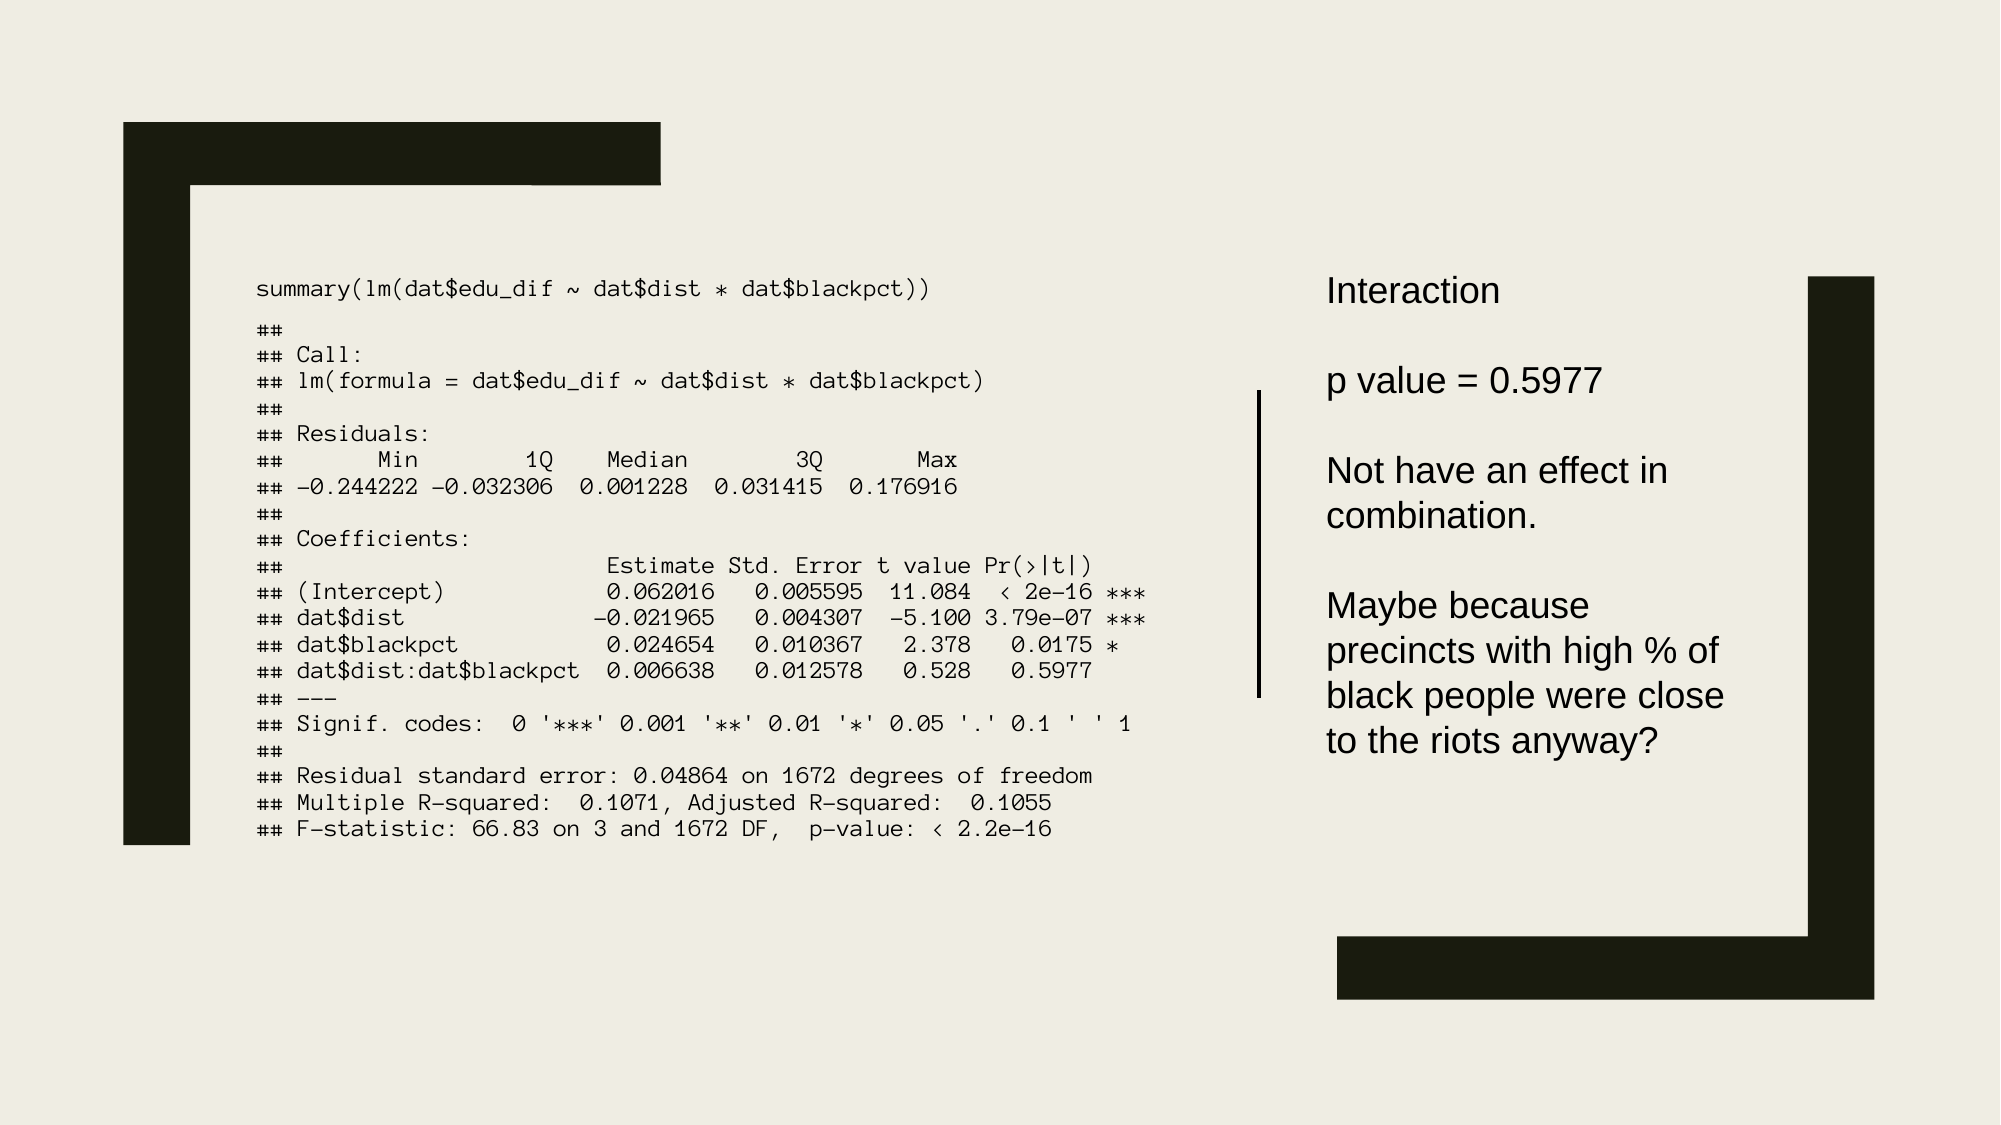

#

summary(lm(dat$edu_dif ~ dat$dist * dat$blackpct))
## ## Call: ## lm(formula = dat$edu_dif ~ dat$dist * dat$blackpct) ## ## Residuals: ##       Min        1Q    Median        3Q       Max ## -0.244222 -0.032306  0.001228  0.031415  0.176916 ## ## Coefficients: ##                        Estimate Std. Error t value Pr(>|t|) ## (Intercept)            0.062016   0.005595  11.084  < 2e-16 *** ## dat$dist              -0.021965   0.004307  -5.100 3.79e-07 *** ## dat$blackpct           0.024654   0.010367   2.378   0.0175 * ## dat$dist:dat$blackpct  0.006638   0.012578   0.528   0.5977 ## --- ## Signif. codes:  0 '***' 0.001 '**' 0.01 '*' 0.05 '.' 0.1 ' ' 1 ## ## Residual standard error: 0.04864 on 1672 degrees of freedom ## Multiple R-squared:  0.1071, Adjusted R-squared:  0.1055 ## F-statistic: 66.83 on 3 and 1672 DF,  p-value: < 2.2e-16
Interaction

p value = 0.5977

Not have an effect in combination.

Maybe because precincts with high % of black people were close to the riots anyway?